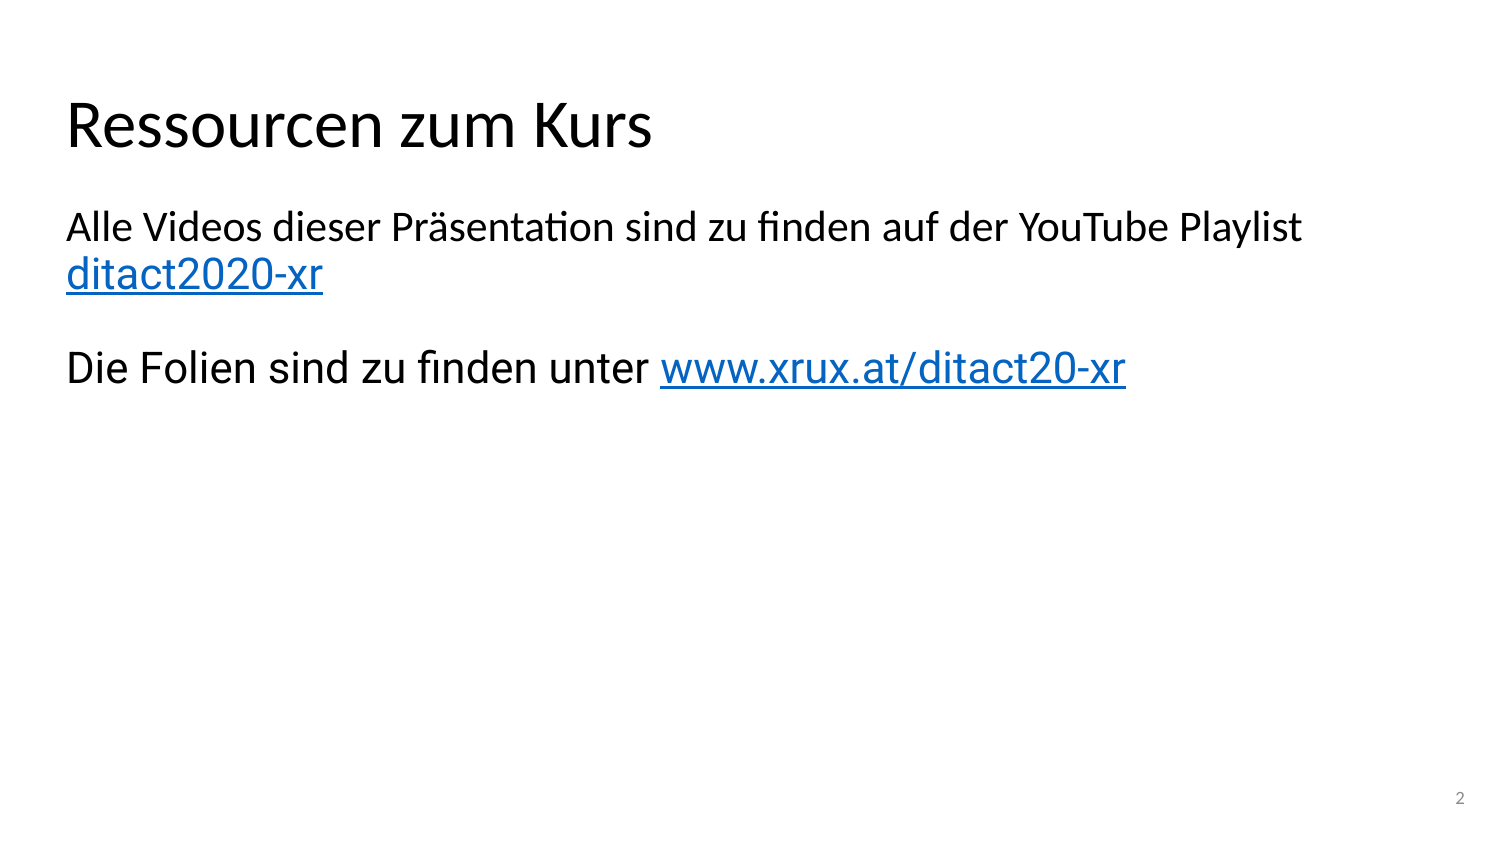

# Ressourcen zum Kurs
Alle Videos dieser Präsentation sind zu finden auf der YouTube Playlist ditact2020-xr

Die Folien sind zu finden unter www.xrux.at/ditact20-xr

2